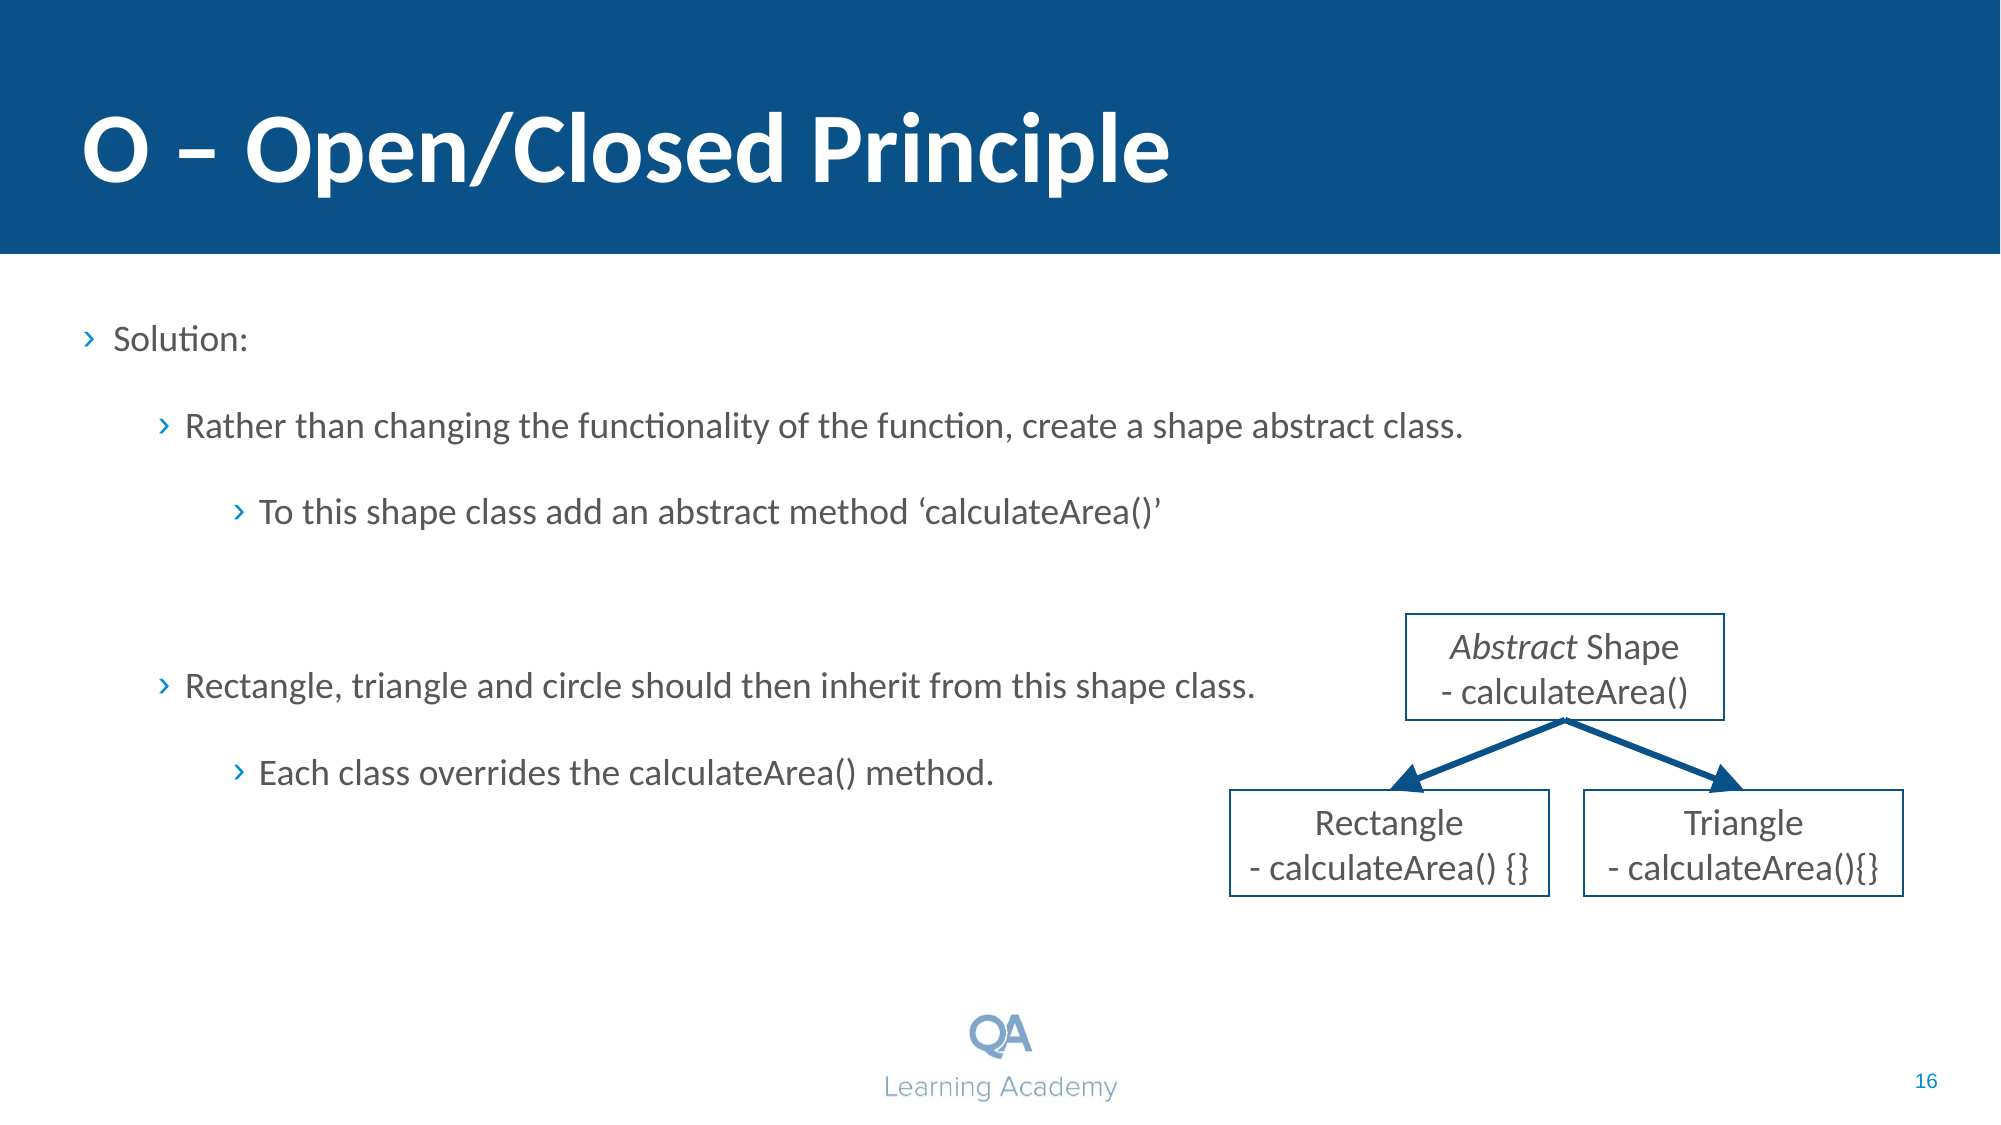

# O – Open/Closed Principle
Solution:
Rather than changing the functionality of the function, create a shape abstract class.
To this shape class add an abstract method ‘calculateArea()’

Rectangle, triangle and circle should then inherit from this shape class.
Each class overrides the calculateArea() method.

Abstract Shape
- calculateArea()
Triangle
- calculateArea(){}
Rectangle
- calculateArea() {}